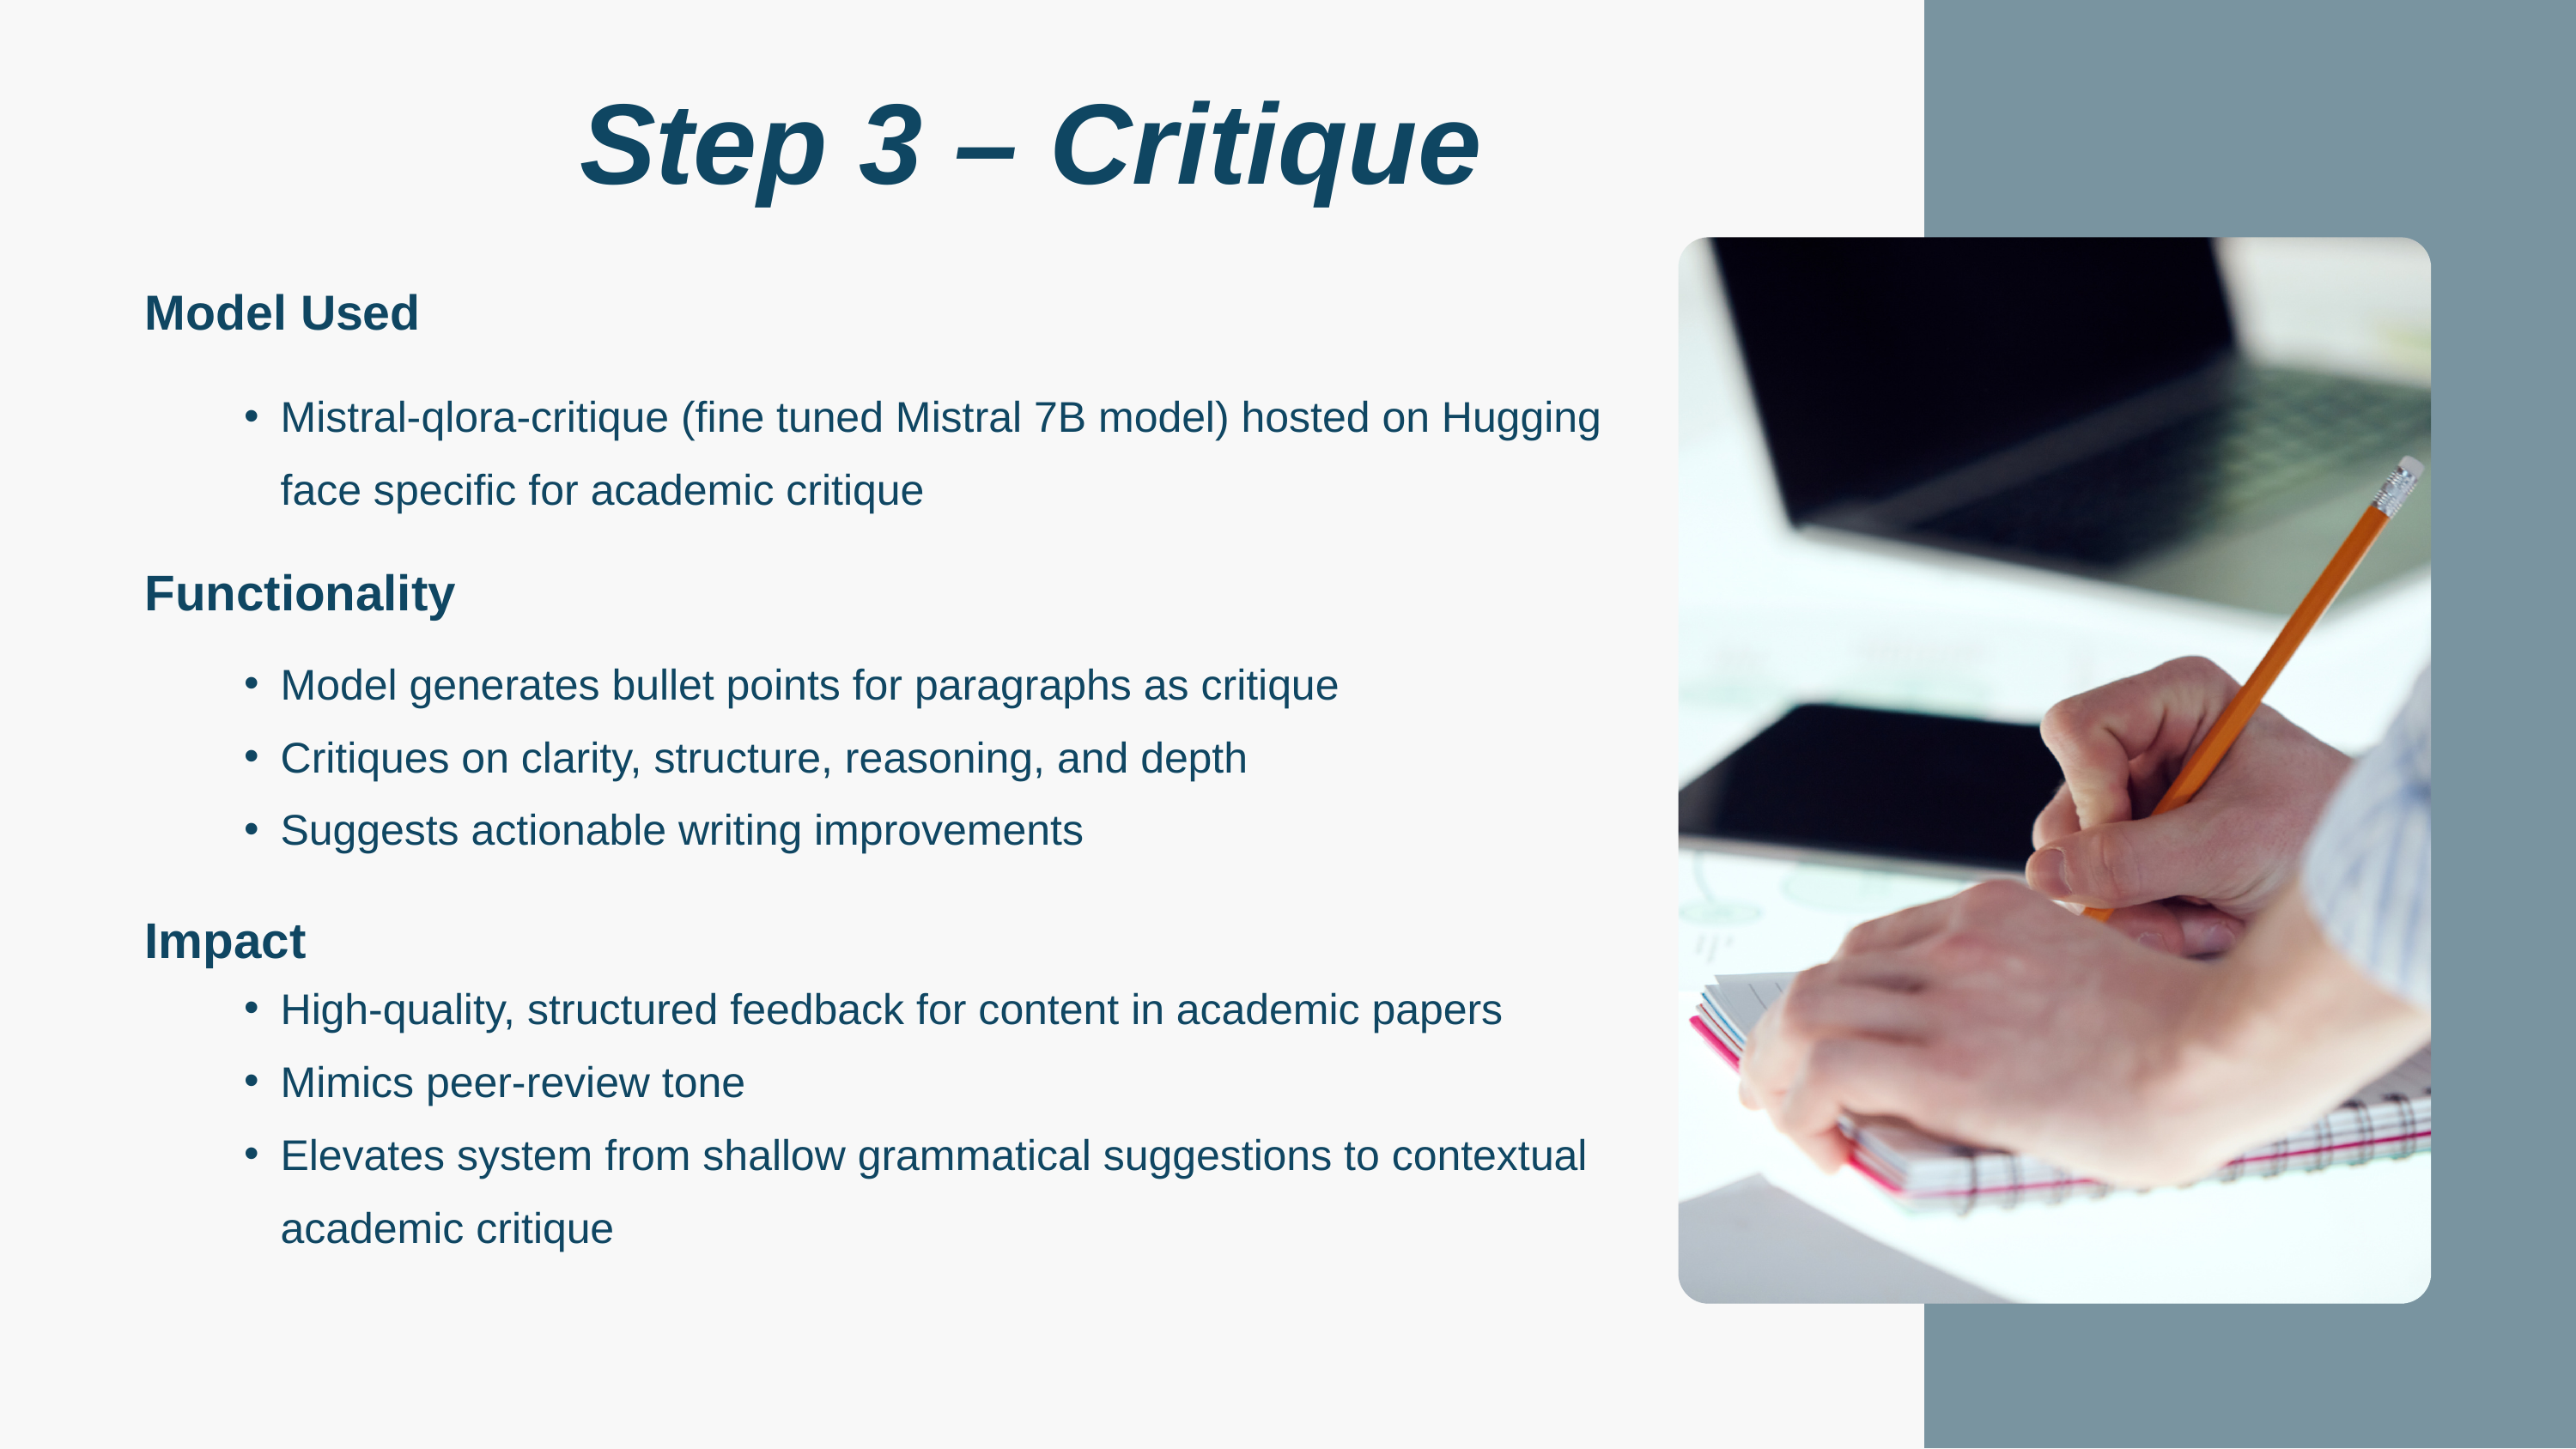

Step 3 – Critique

Model Used
Mistral-qlora-critique (fine tuned Mistral 7B model) hosted on Hugging face specific for academic critique
Functionality
Model generates bullet points for paragraphs as critique
Critiques on clarity, structure, reasoning, and depth
Suggests actionable writing improvements
Impact
High-quality, structured feedback for content in academic papers
Mimics peer-review tone
Elevates system from shallow grammatical suggestions to contextual academic critique